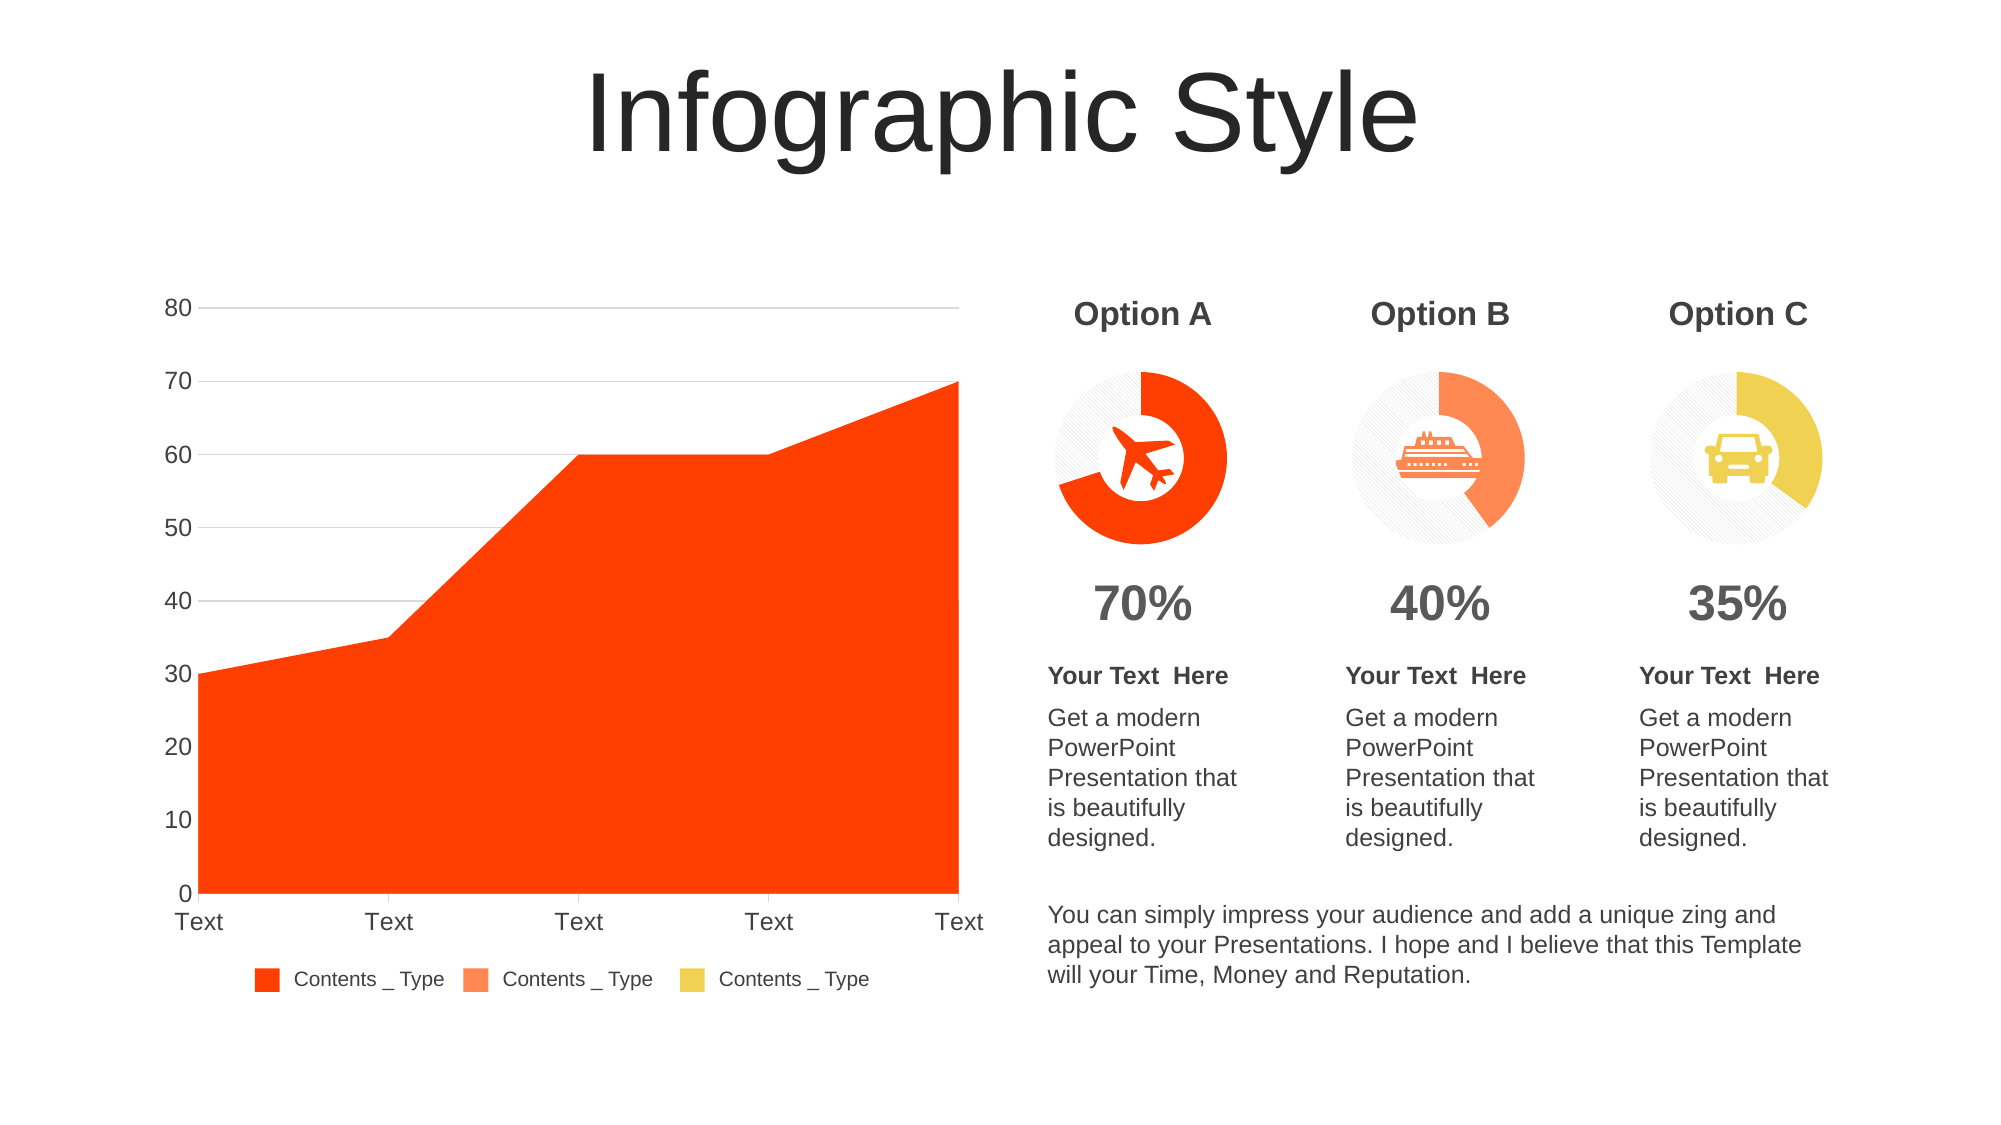

Infographic Style

### Chart

| Category | Series 1 | Series 2 | Series 3 |
|---|---|---|---|
| Text | 30.0 | 30.0 | 10.0 |
| Text | 35.0 | 25.0 | 15.0 |
| Text | 60.0 | 35.0 | 25.0 |
| Text | 60.0 | 30.0 | 30.0 |
| Text | 70.0 | 40.0 | 35.0 |
Option A
Option B
Option C

### Chart

| Category | % |
|---|---|
| colored | 70.0 |
| blank | 30.0 |

### Chart

| Category | % |
|---|---|
| colored | 40.0 |
| blank | 60.0 |

### Chart

| Category | % |
|---|---|
| colored | 35.0 |
| blank | 65.0 |

70%
40%
35%
Your Text  Here
Get a modern PowerPoint  Presentation that is beautifully designed.
Your Text  Here
Get a modern PowerPoint  Presentation that is beautifully designed.
Your Text  Here
Get a modern PowerPoint  Presentation that is beautifully designed.
You can simply impress your audience and add a unique zing and appeal to your Presentations. I hope and I believe that this Template will your Time, Money and Reputation.
Contents _ Type

Contents _ Type

Contents _ Type